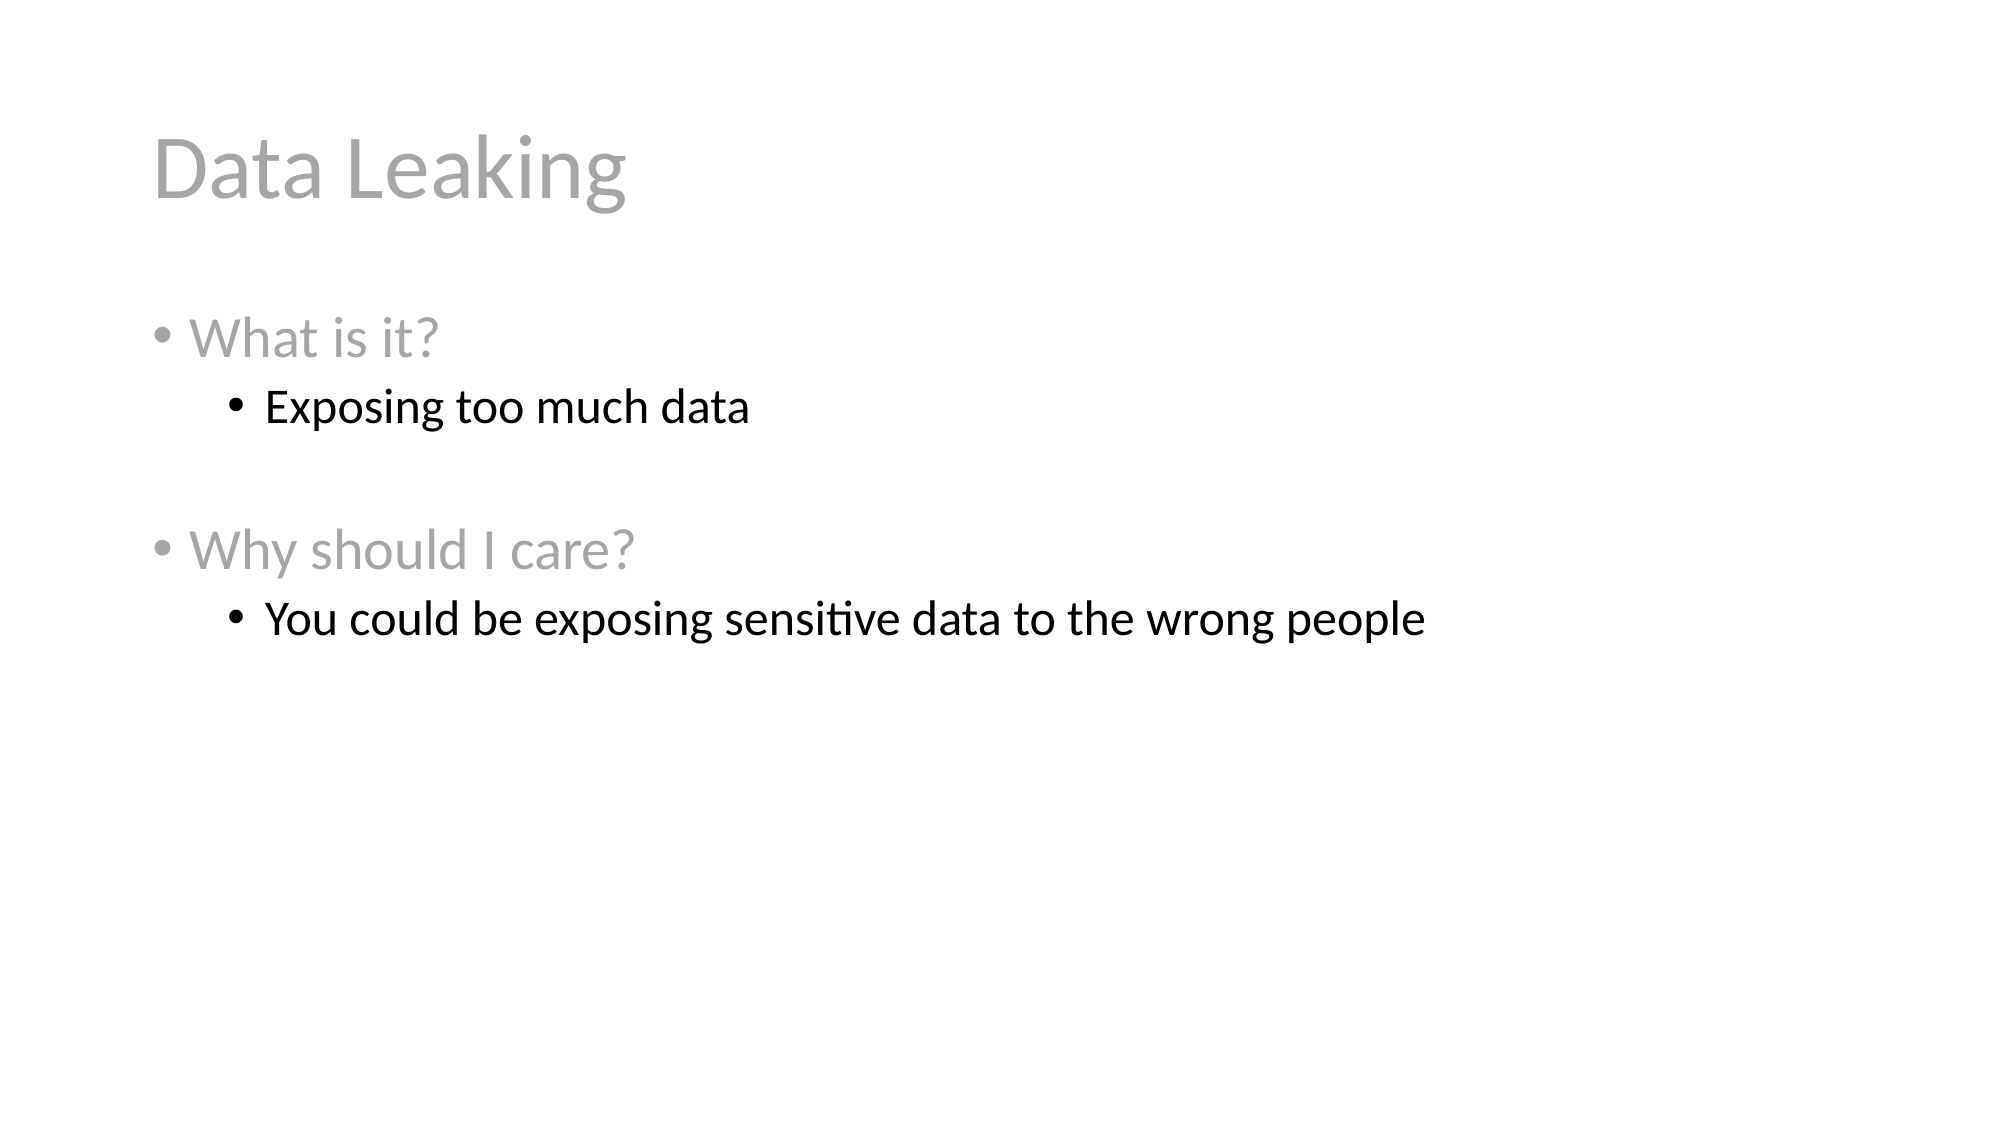

# Data Leaking
What is it?
Exposing too much data

Why should I care?
You could be exposing sensitive data to the wrong people